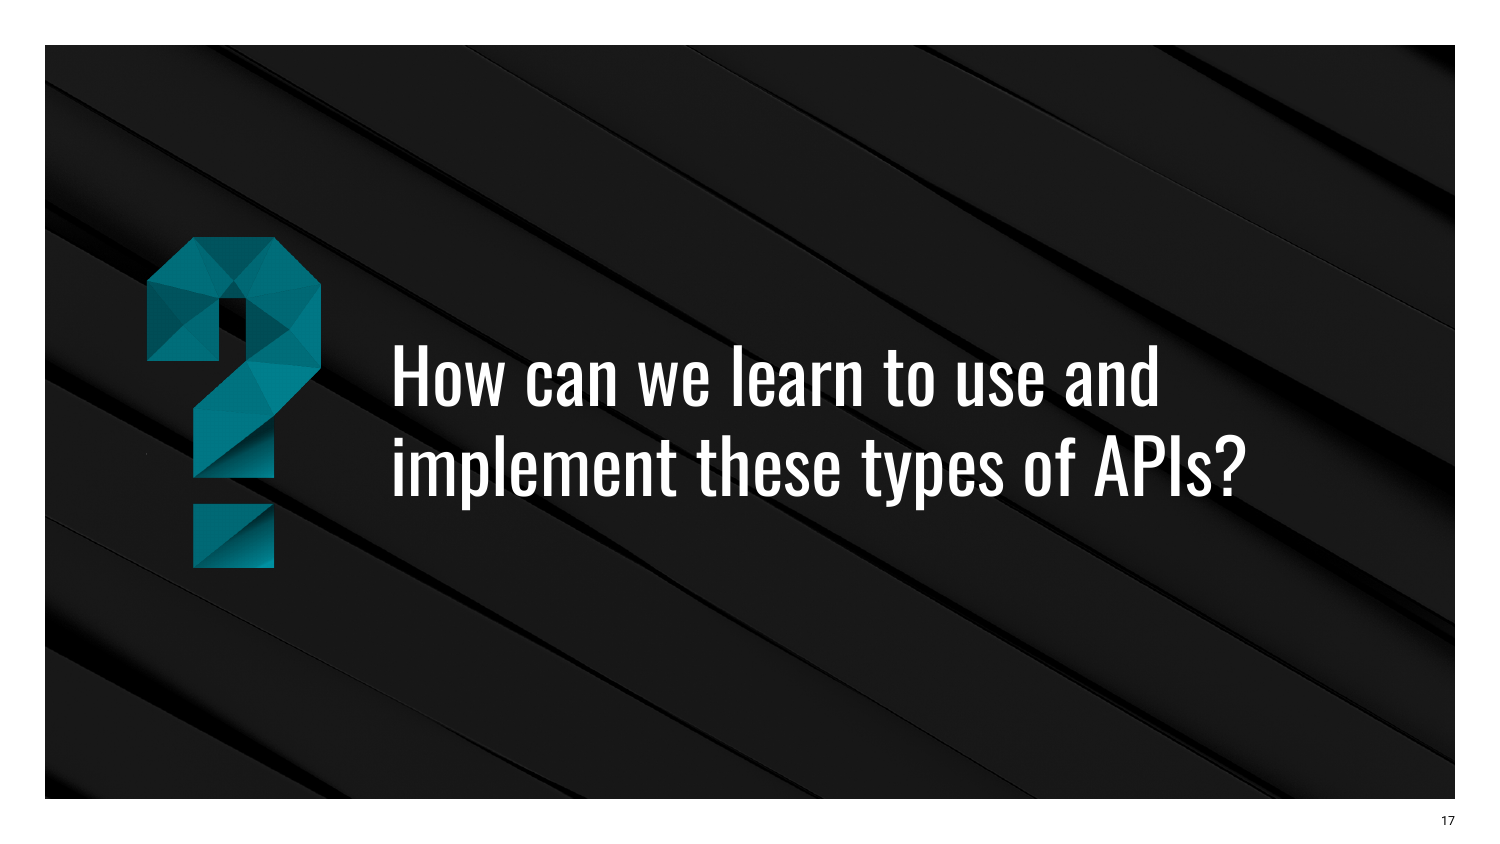

# How can we learn to use and
implement these types of APIs?